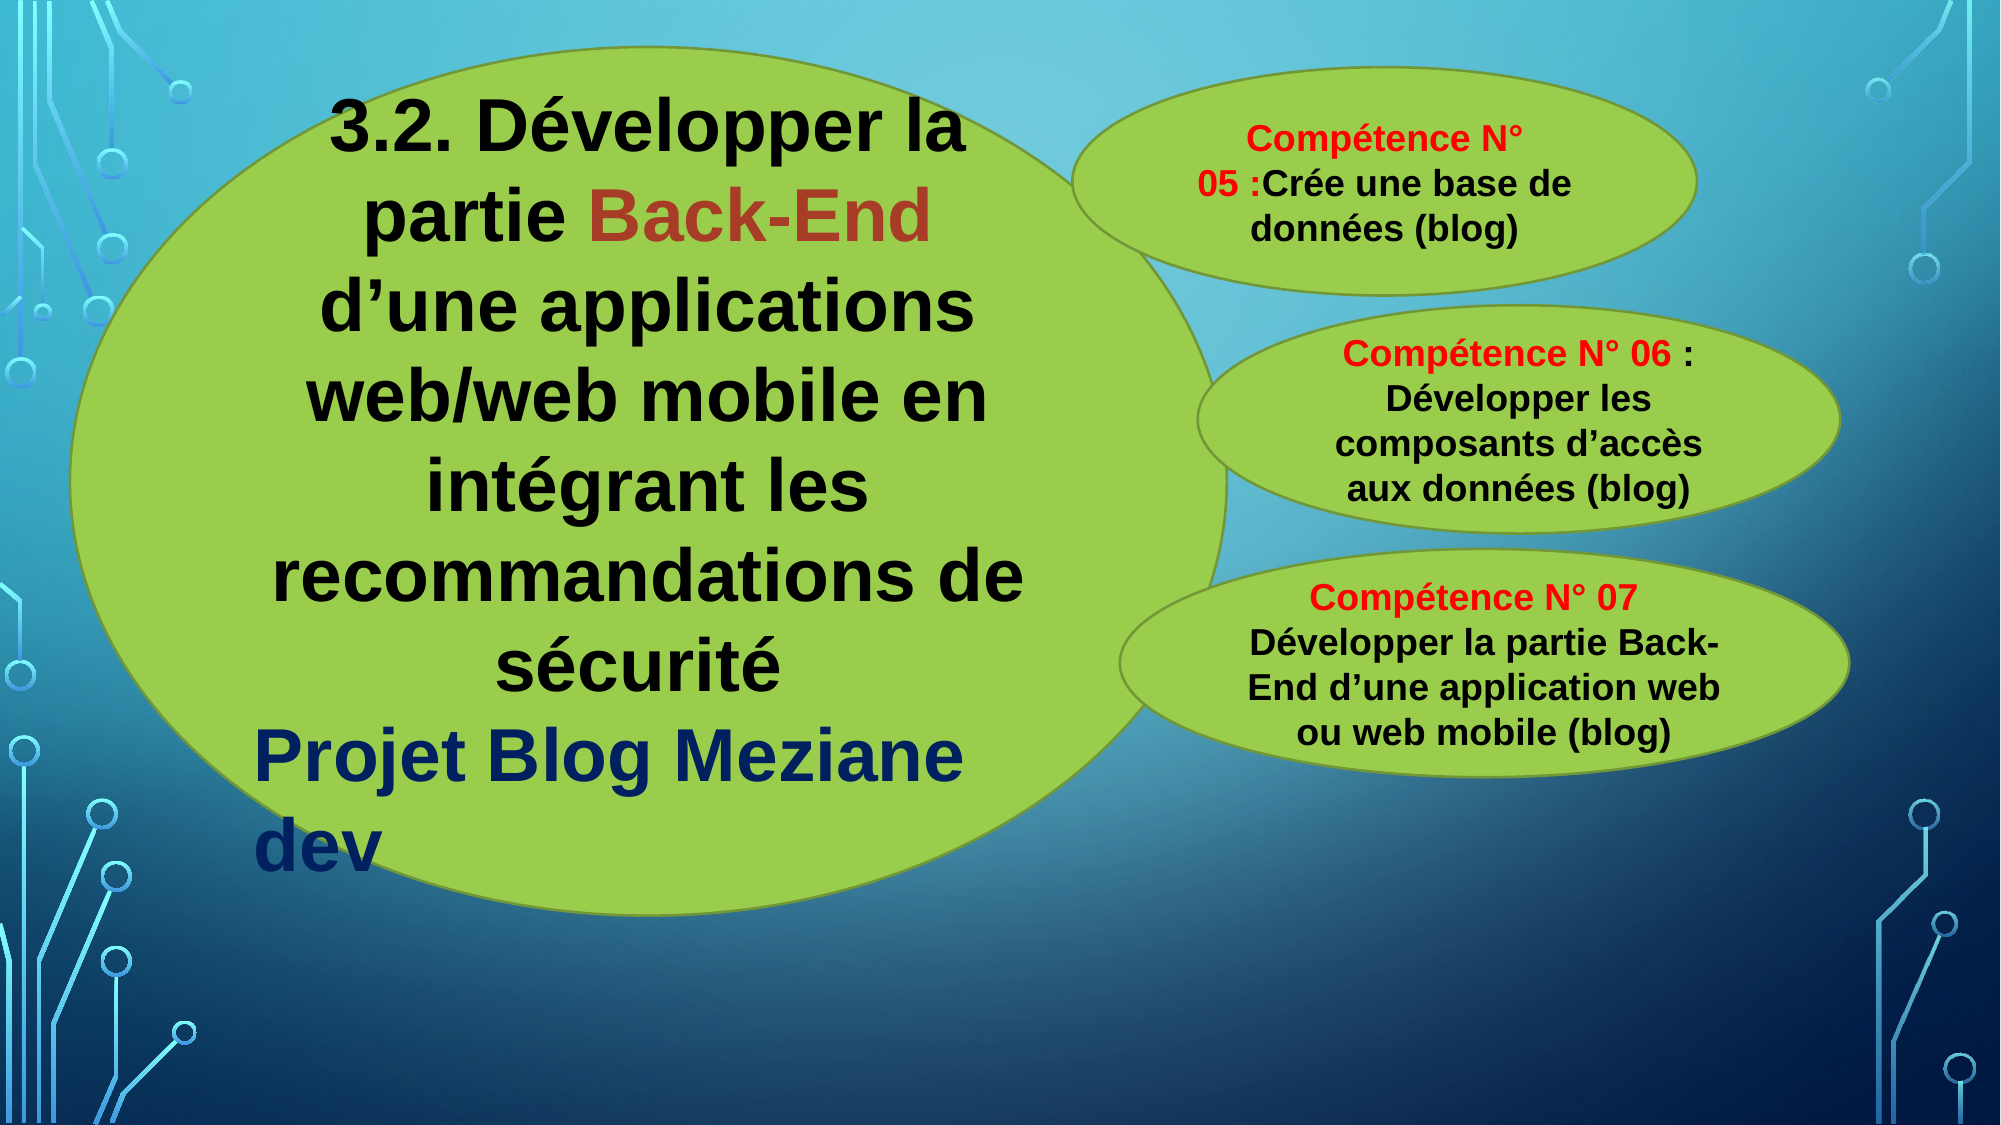

3.2. Développer la partie Back-End d’une applications web/web mobile en intégrant les recommandations de sécurité
Projet Blog Meziane dev

Compétence N° 05 :Crée une base de données (blog)

Compétence N° 06 : Développer les composants d’accès aux données (blog)

Compétence N° 07
Développer la partie Back-End d’une application web ou web mobile (blog)